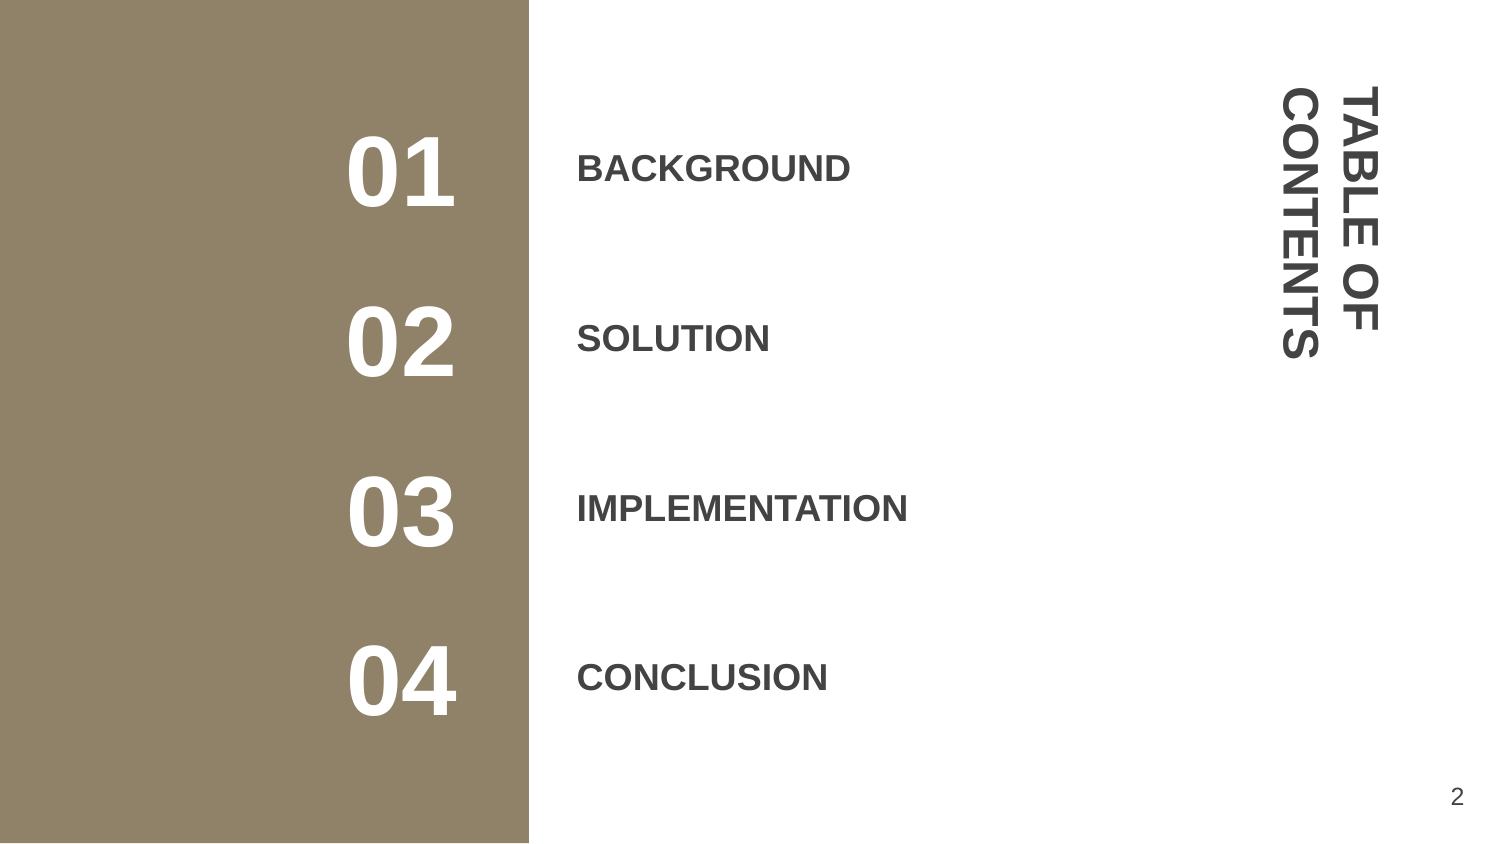

01
# BACKGROUND

TABLE OF CONTENTS
SOLUTION
02
IMPLEMENTATION
03
CONCLUSION
04
2